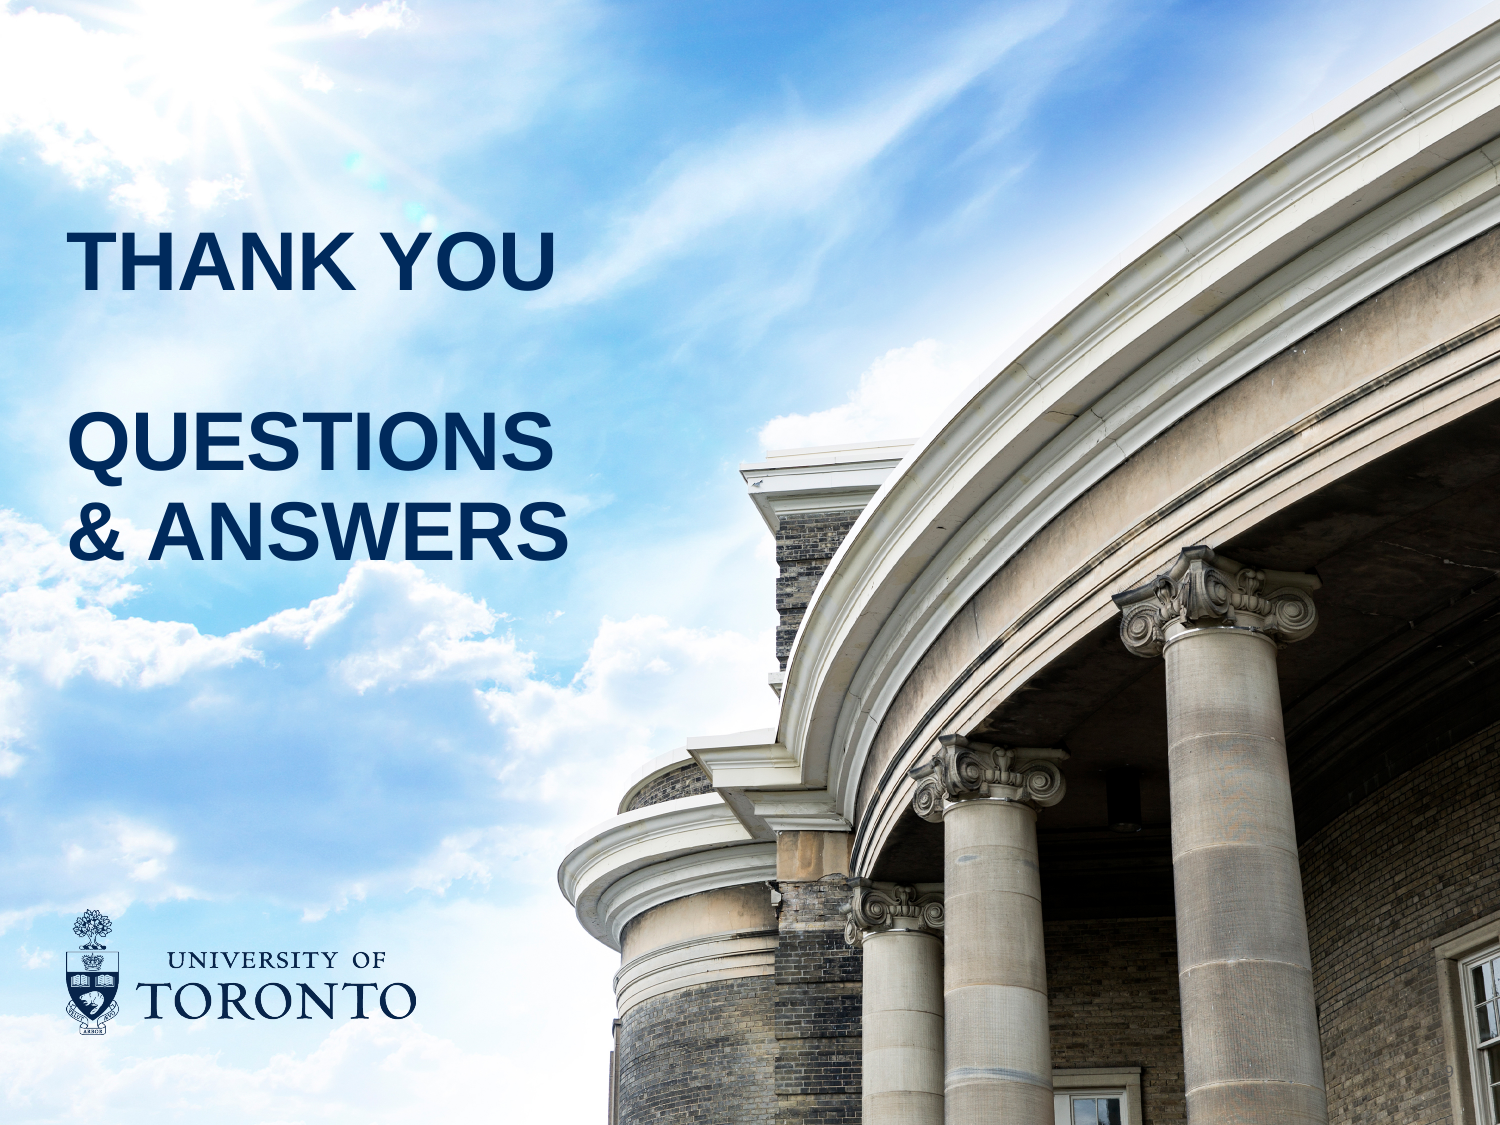

# Thank YOU Questions & Answers
9